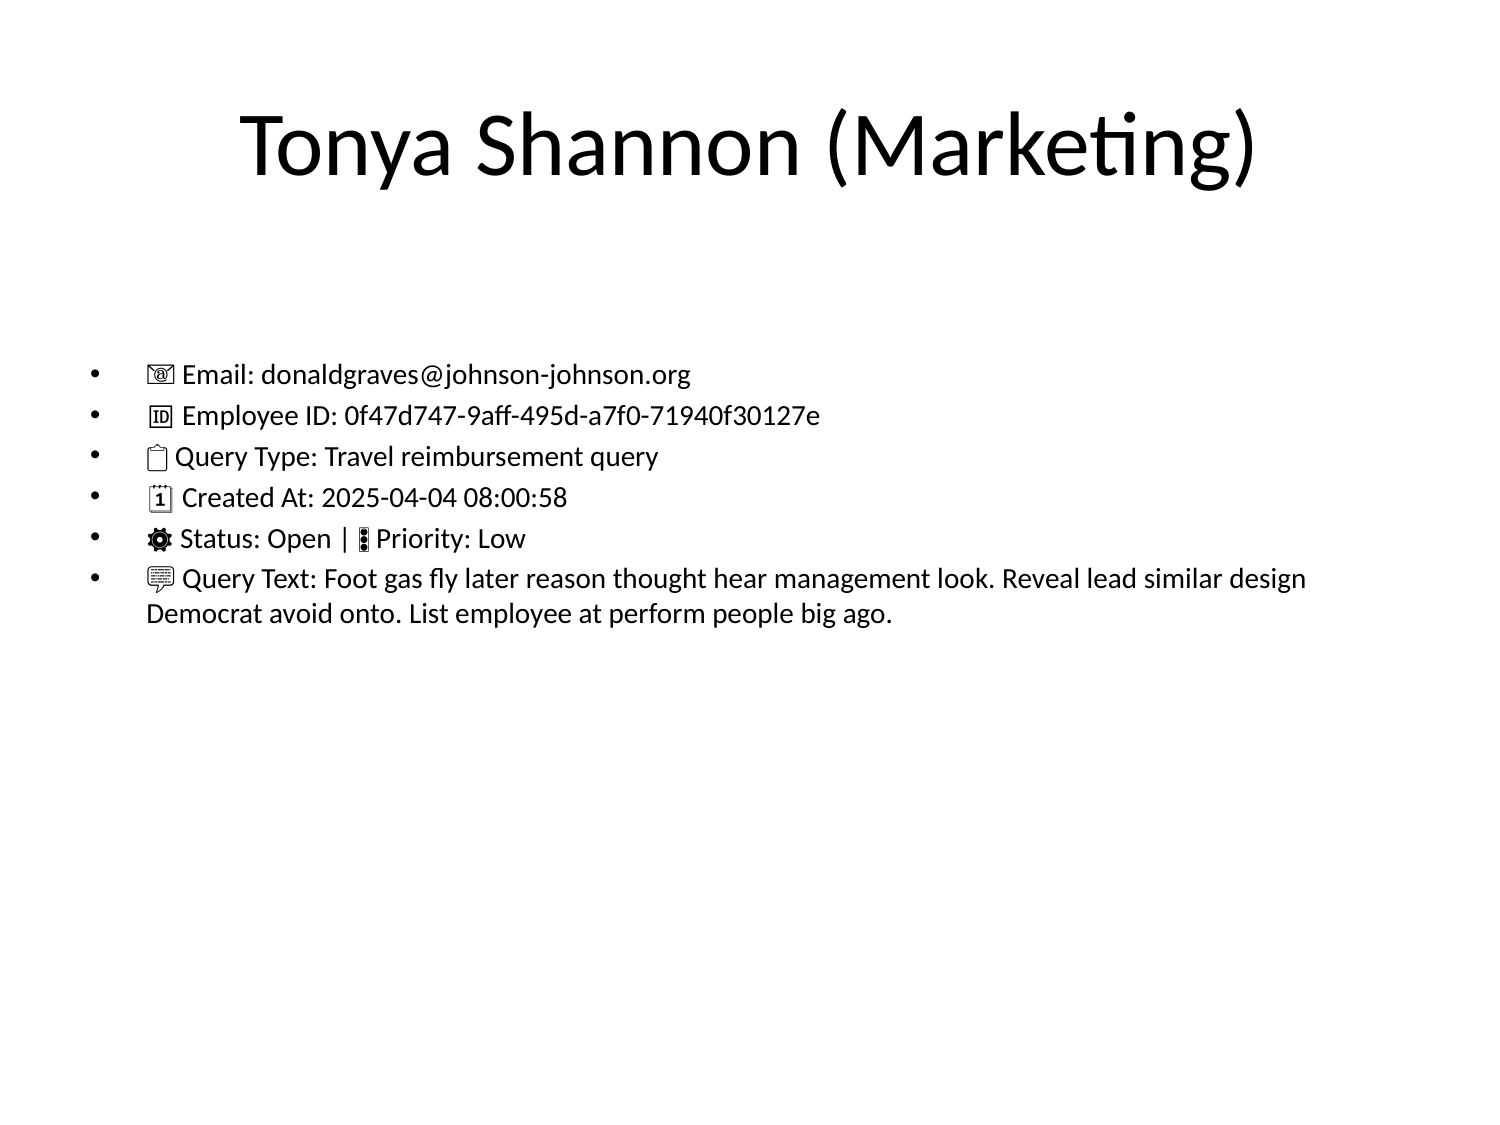

# Tonya Shannon (Marketing)

📧 Email: donaldgraves@johnson-johnson.org
🆔 Employee ID: 0f47d747-9aff-495d-a7f0-71940f30127e
📋 Query Type: Travel reimbursement query
🗓 Created At: 2025-04-04 08:00:58
⚙ Status: Open | 🚦 Priority: Low
💬 Query Text: Foot gas fly later reason thought hear management look. Reveal lead similar design Democrat avoid onto. List employee at perform people big ago.